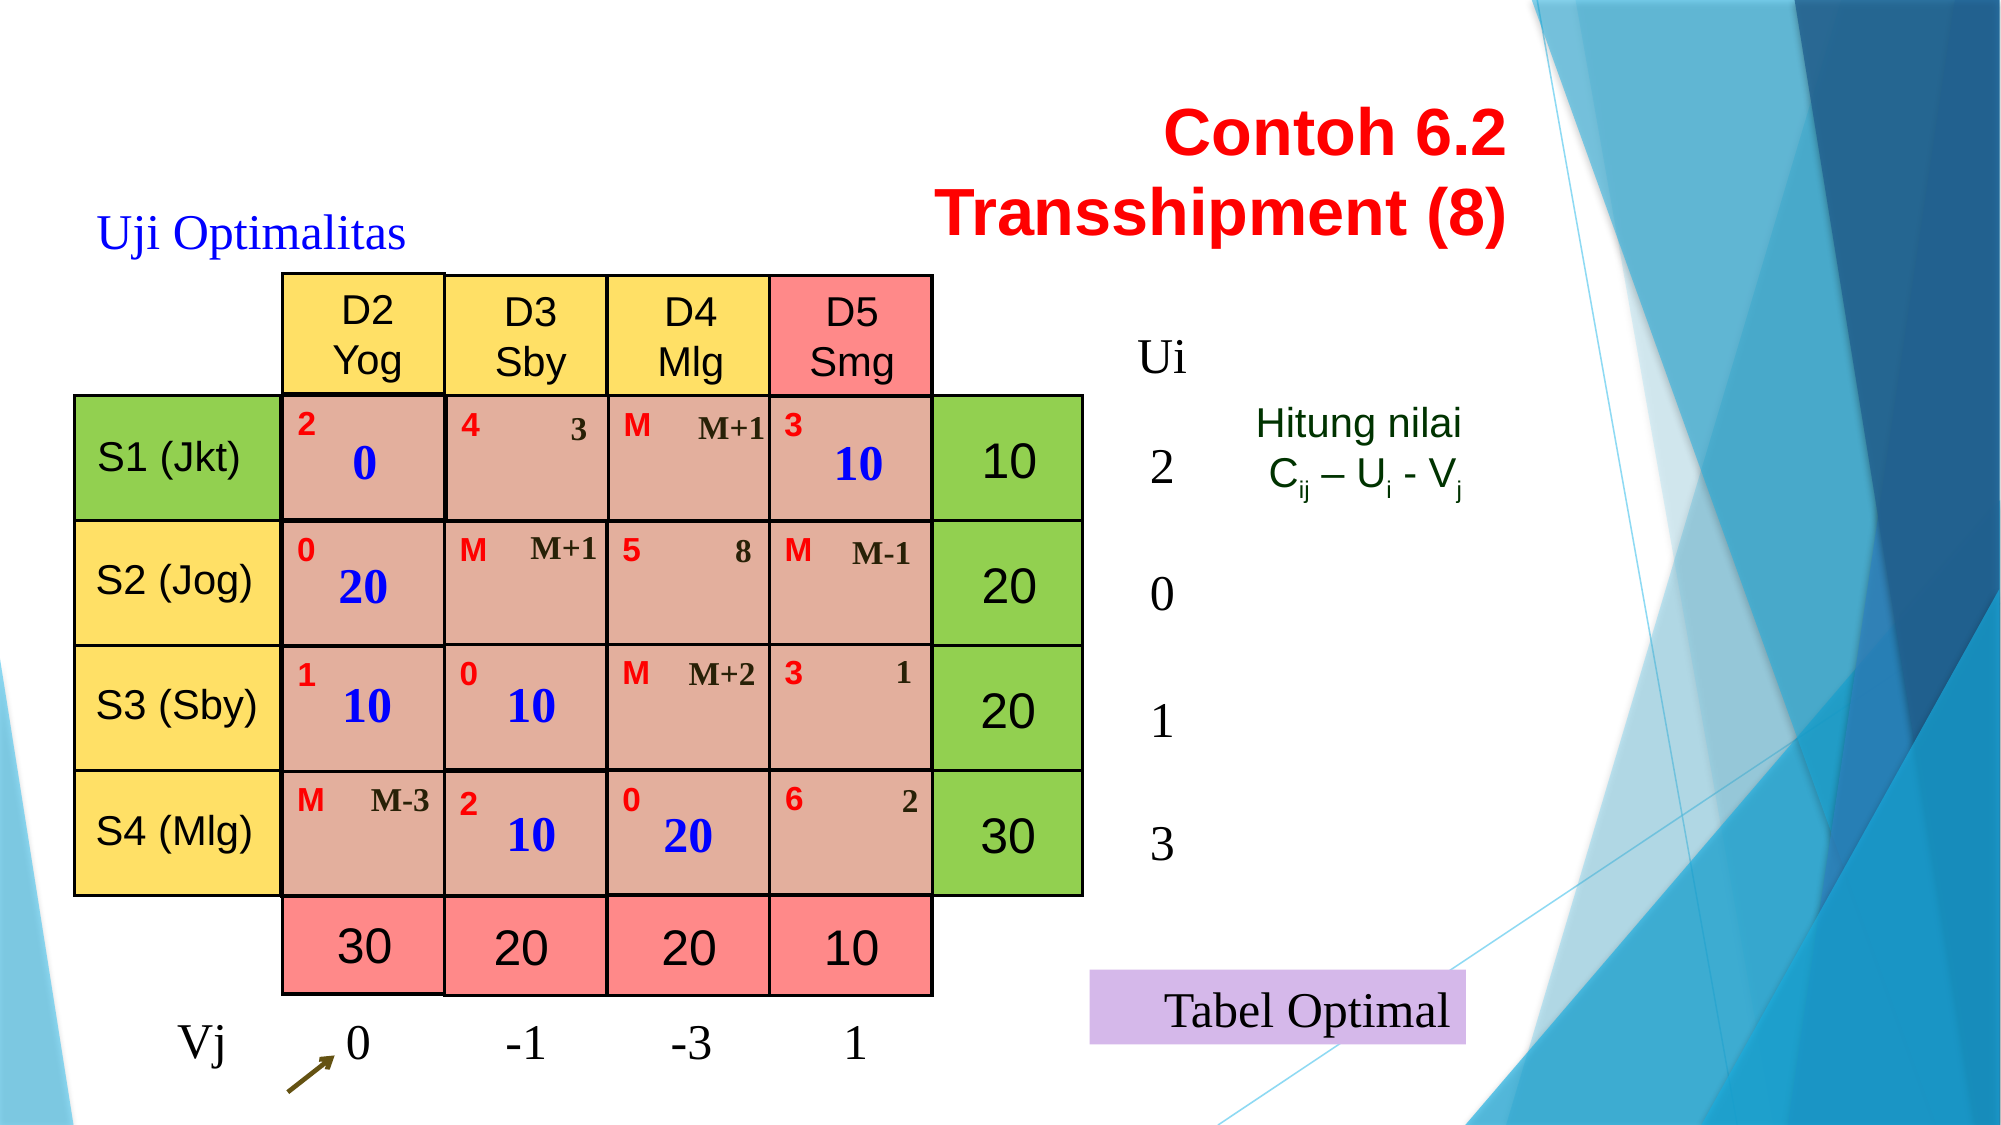

Contoh 6.2
Transshipment (8)
Uji Optimalitas

D2
Yog

D3
Sby

D4
Mlg

D5
Smg

S1 (Jkt)

10

S2 (Jog)

20

S3 (Sby)

20

S4 (Mlg)

30

30

20

20

10
4
M
3
2
M
5
M
0
0
M
3
1
M
2
0
6

2

4

M

3
10
0
20
0

M

5

M

M

3

0
10

1
10
20
0

6

M

2
10
Ui
Hitung nilai
Cij – Ui - Vj
M+1
3
2
M+1
8
M-1
0
1
M+2
1
M-3
2
3
Tabel Optimal
Vj
0
-1
-3
1